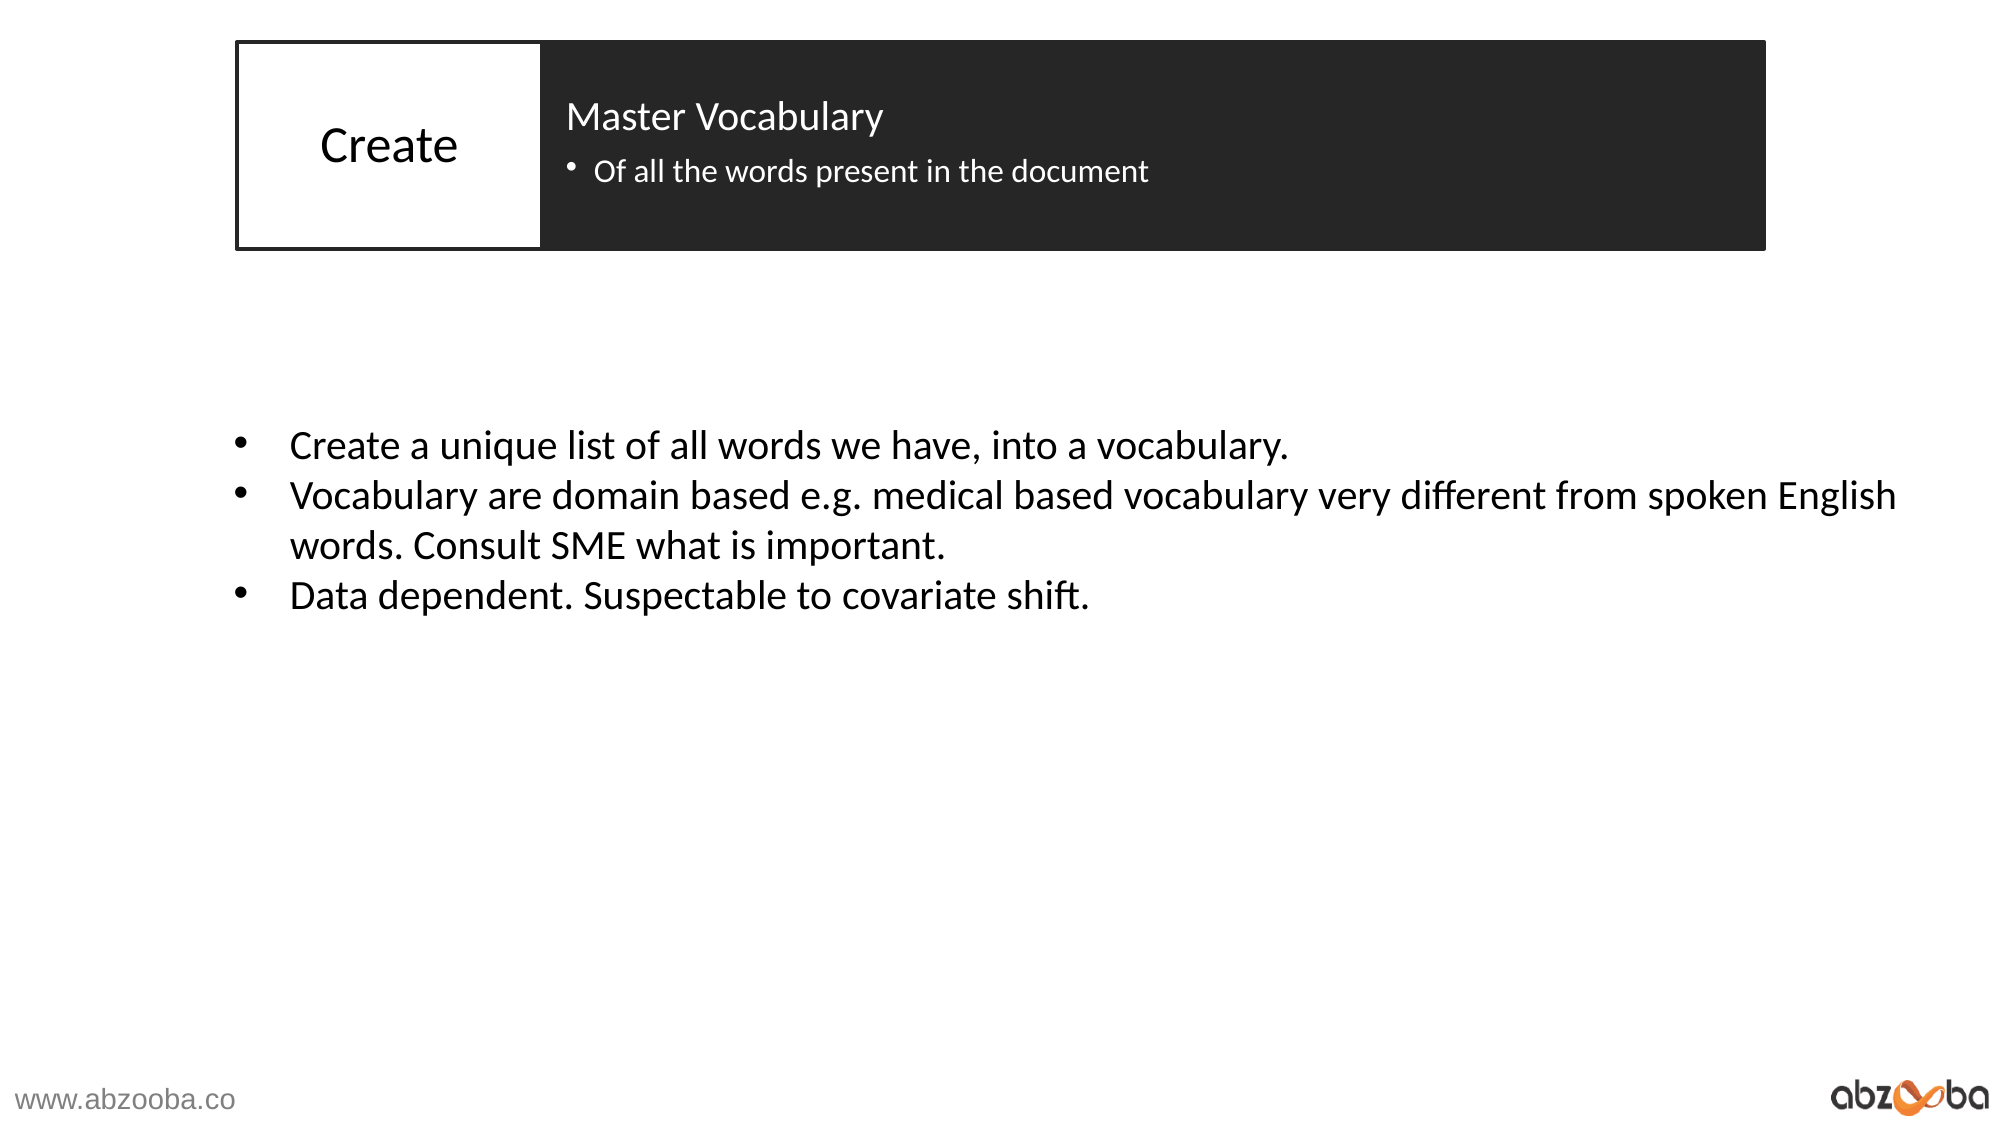

Master Vocabulary
Of all the words present in the document
Create
Create a unique list of all words we have, into a vocabulary.
Vocabulary are domain based e.g. medical based vocabulary very different from spoken English words. Consult SME what is important.
Data dependent. Suspectable to covariate shift.